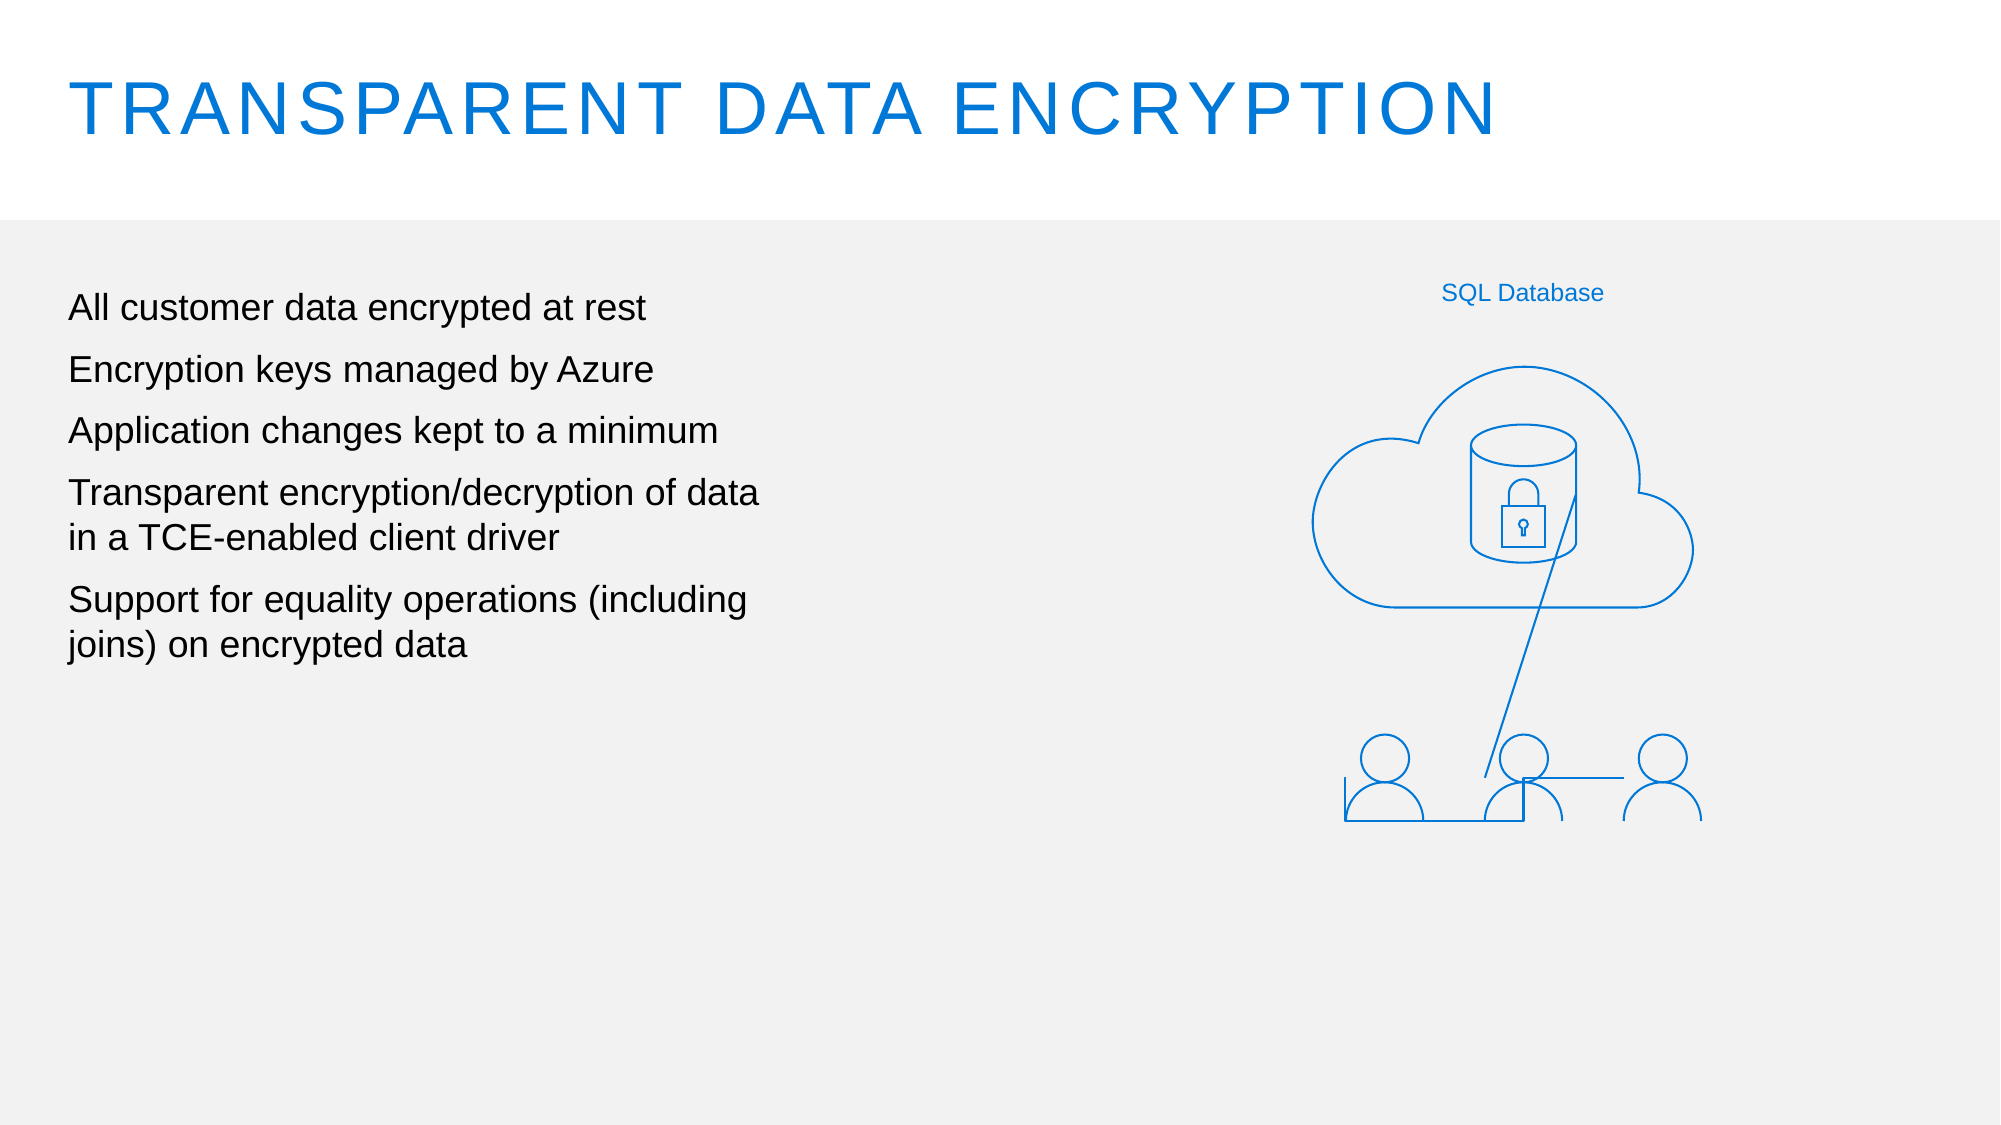

# Transparent Data Encryption
All customer data encrypted at rest
Encryption keys managed by Azure
Application changes kept to a minimum
Transparent encryption/decryption of data
in a TCE-enabled client driver
Support for equality operations (including
joins) on encrypted data
SQL Database